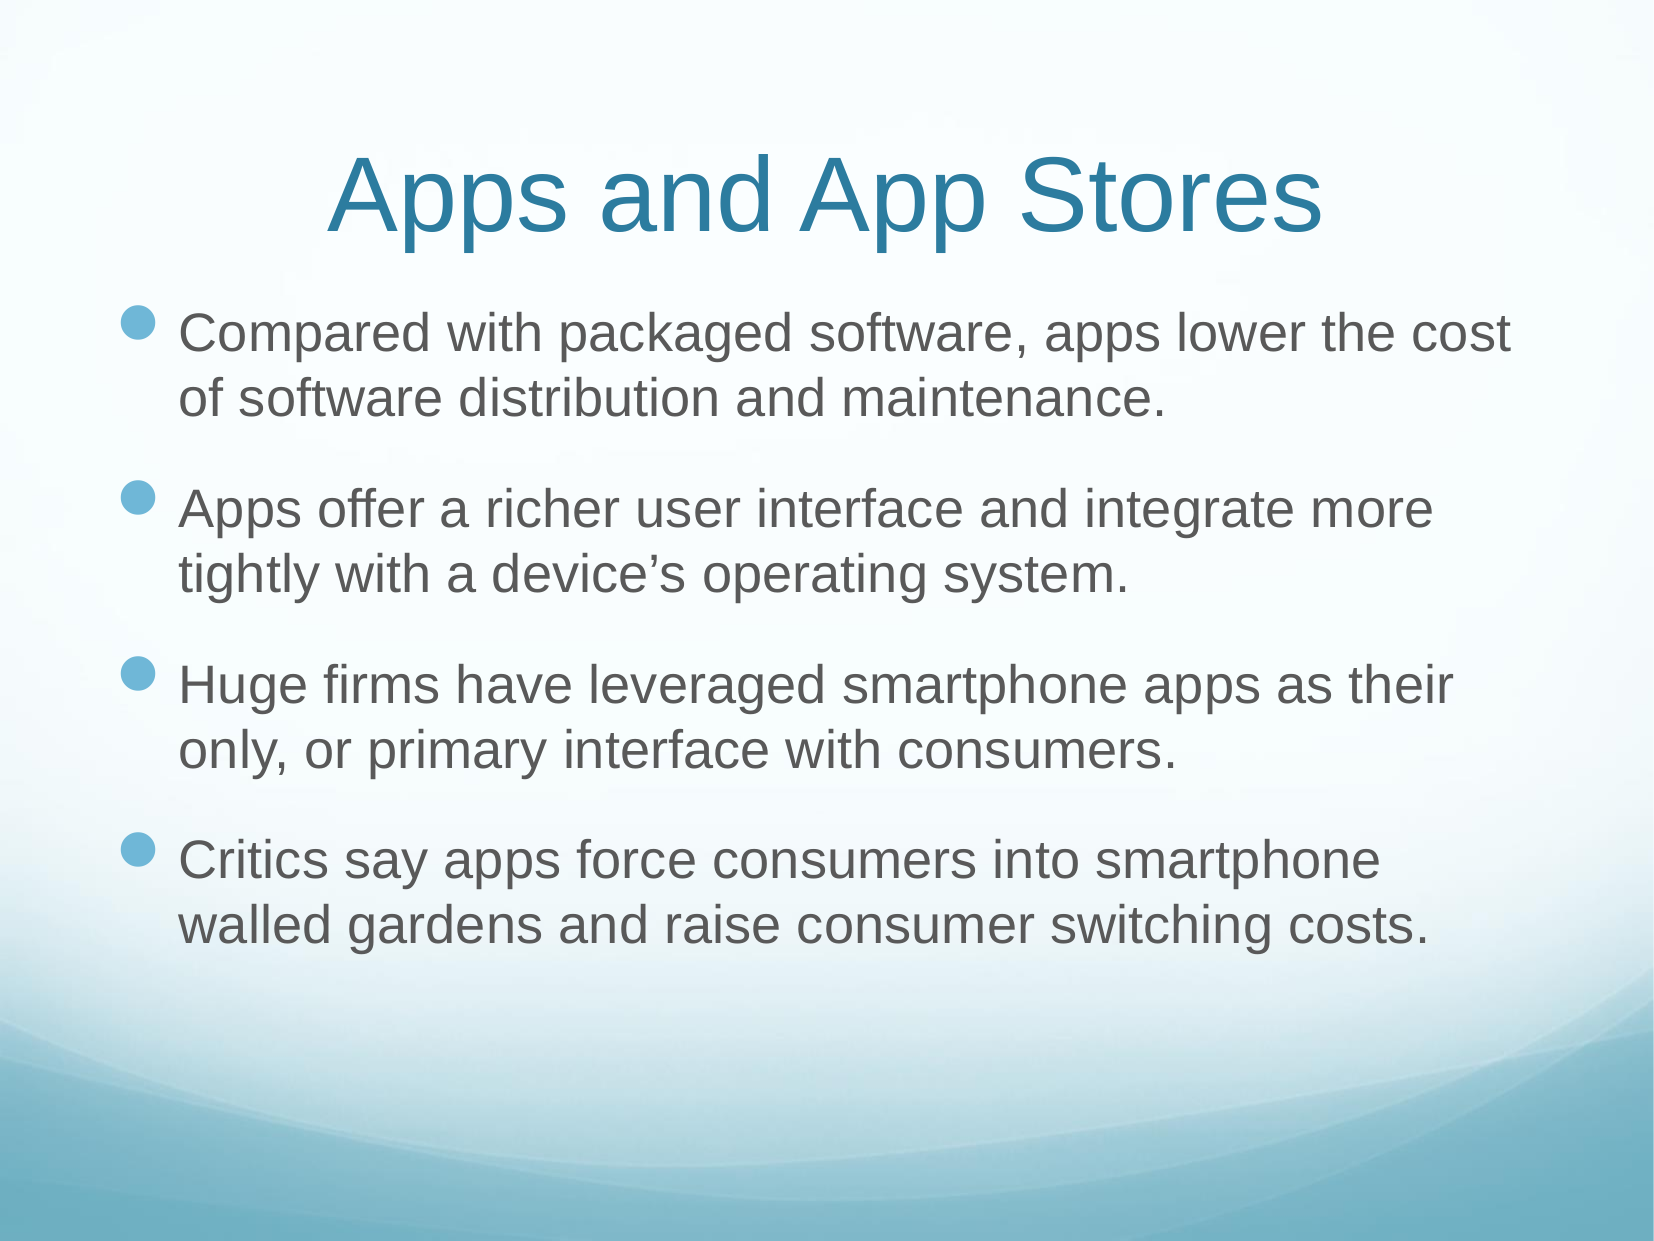

# Apps and App Stores
Compared with packaged software, apps lower the cost of software distribution and maintenance.
Apps offer a richer user interface and integrate more tightly with a device’s operating system.
Huge firms have leveraged smartphone apps as their only, or primary interface with consumers.
Critics say apps force consumers into smartphone walled gardens and raise consumer switching costs.